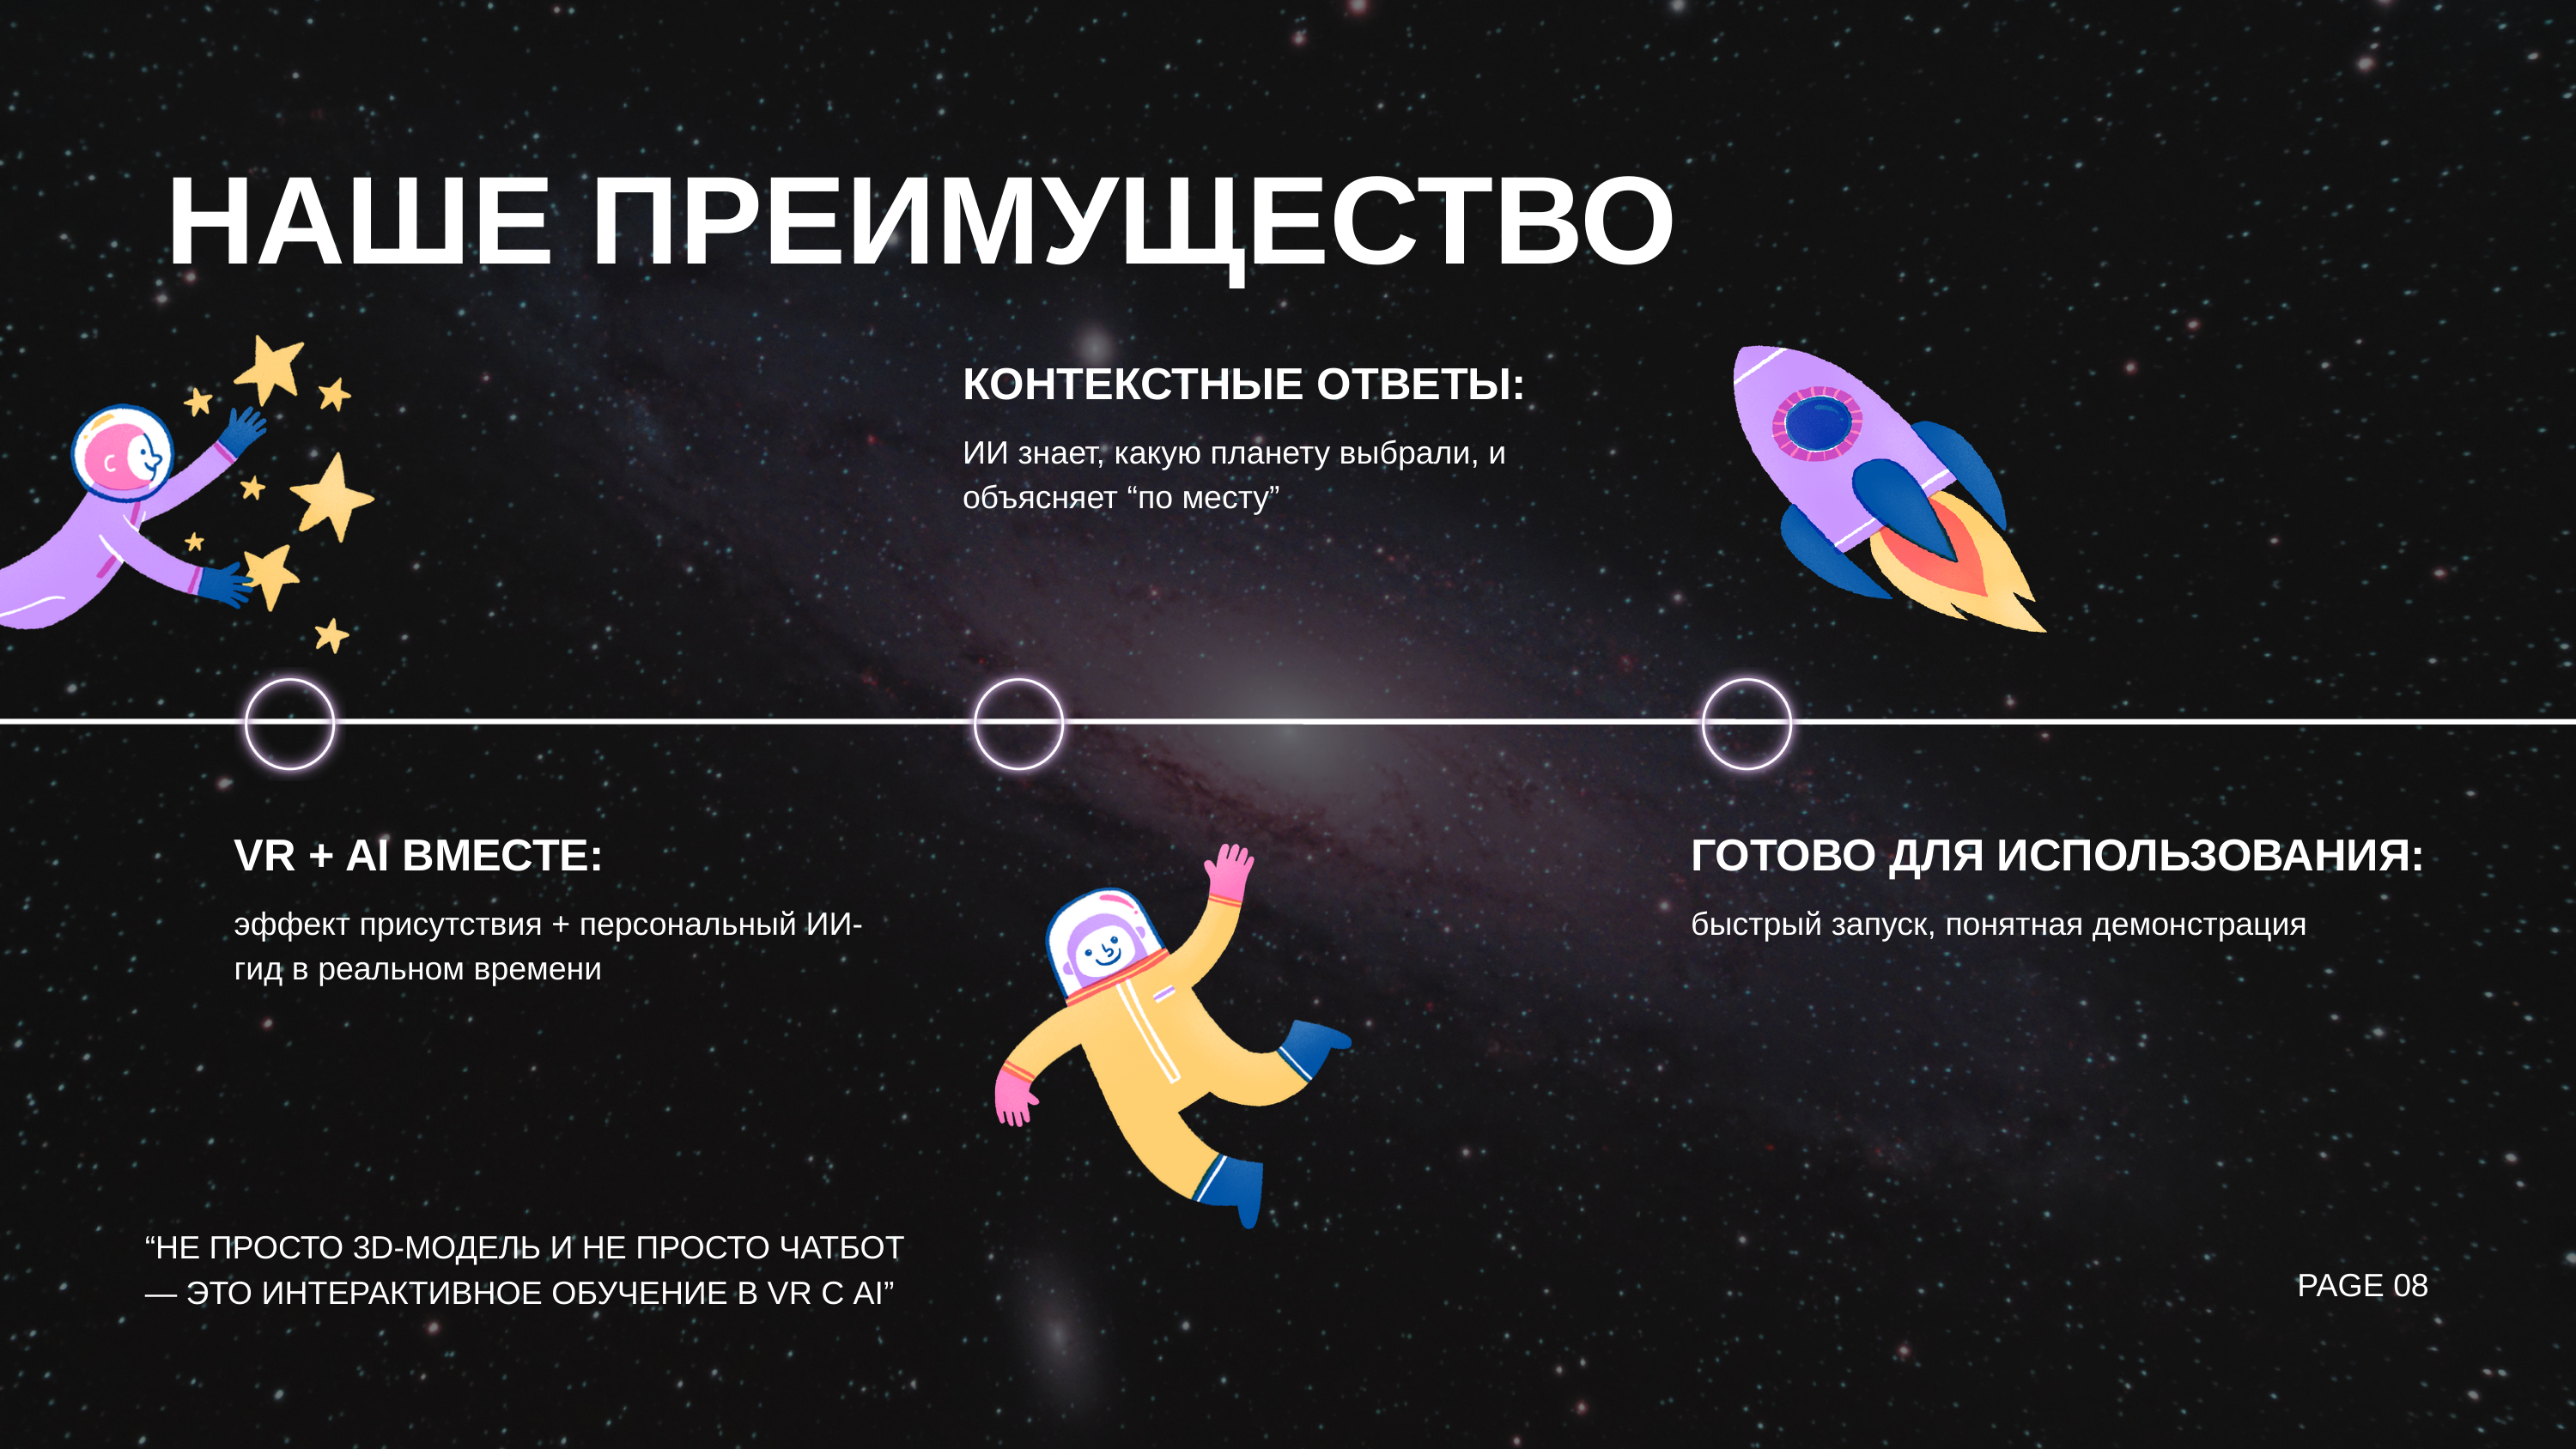

НАШЕ ПРЕИМУЩЕСТВО

КОНТЕКСТНЫЕ ОТВЕТЫ:
ИИ знает, какую планету выбрали, и объясняет “по месту”

VR + AI ВМЕСТЕ:
ГОТОВО ДЛЯ ИСПОЛЬЗОВАНИЯ:

эффект присутствия + персональный ИИ-гид в реальном времени
быстрый запуск, понятная демонстрация
“НЕ ПРОСТО 3D-МОДЕЛЬ И НЕ ПРОСТО ЧАТБОТ — ЭТО ИНТЕРАКТИВНОЕ ОБУЧЕНИЕ В VR С AI”
PAGE 08